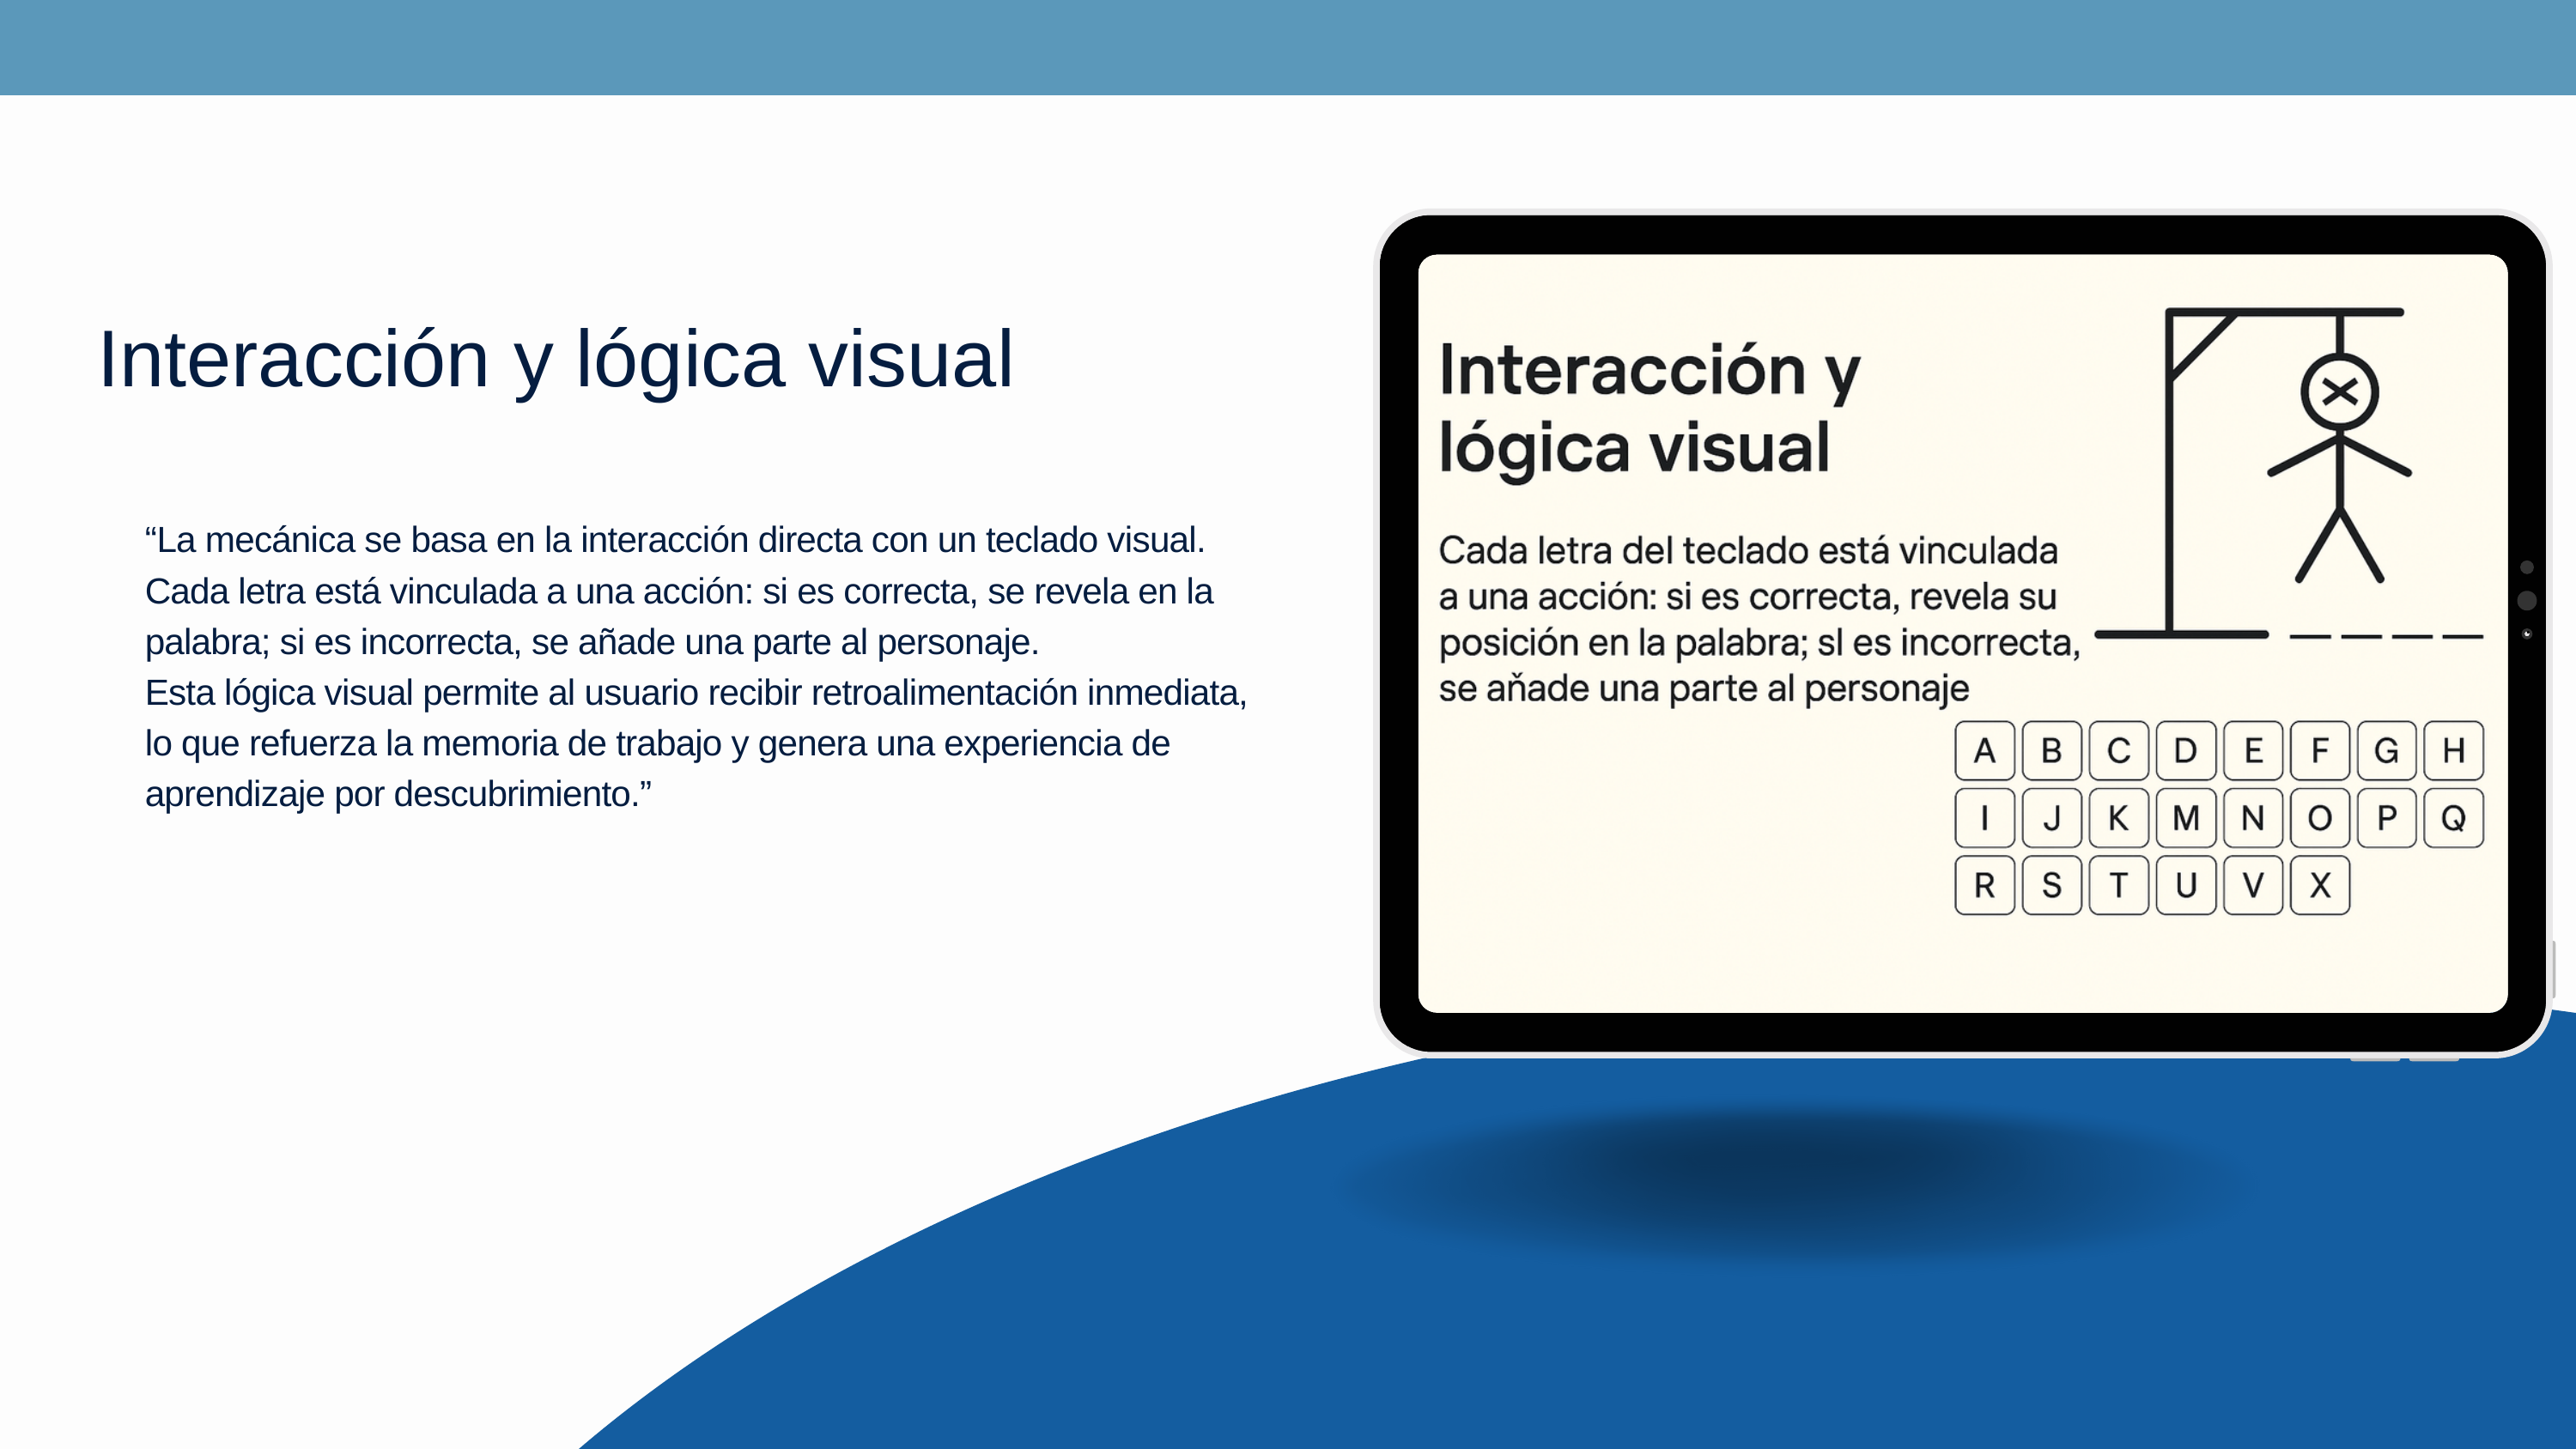

Interacción y lógica visual

“La mecánica se basa en la interacción directa con un teclado visual. Cada letra está vinculada a una acción: si es correcta, se revela en la palabra; si es incorrecta, se añade una parte al personaje.
Esta lógica visual permite al usuario recibir retroalimentación inmediata, lo que refuerza la memoria de trabajo y genera una experiencia de aprendizaje por descubrimiento.”